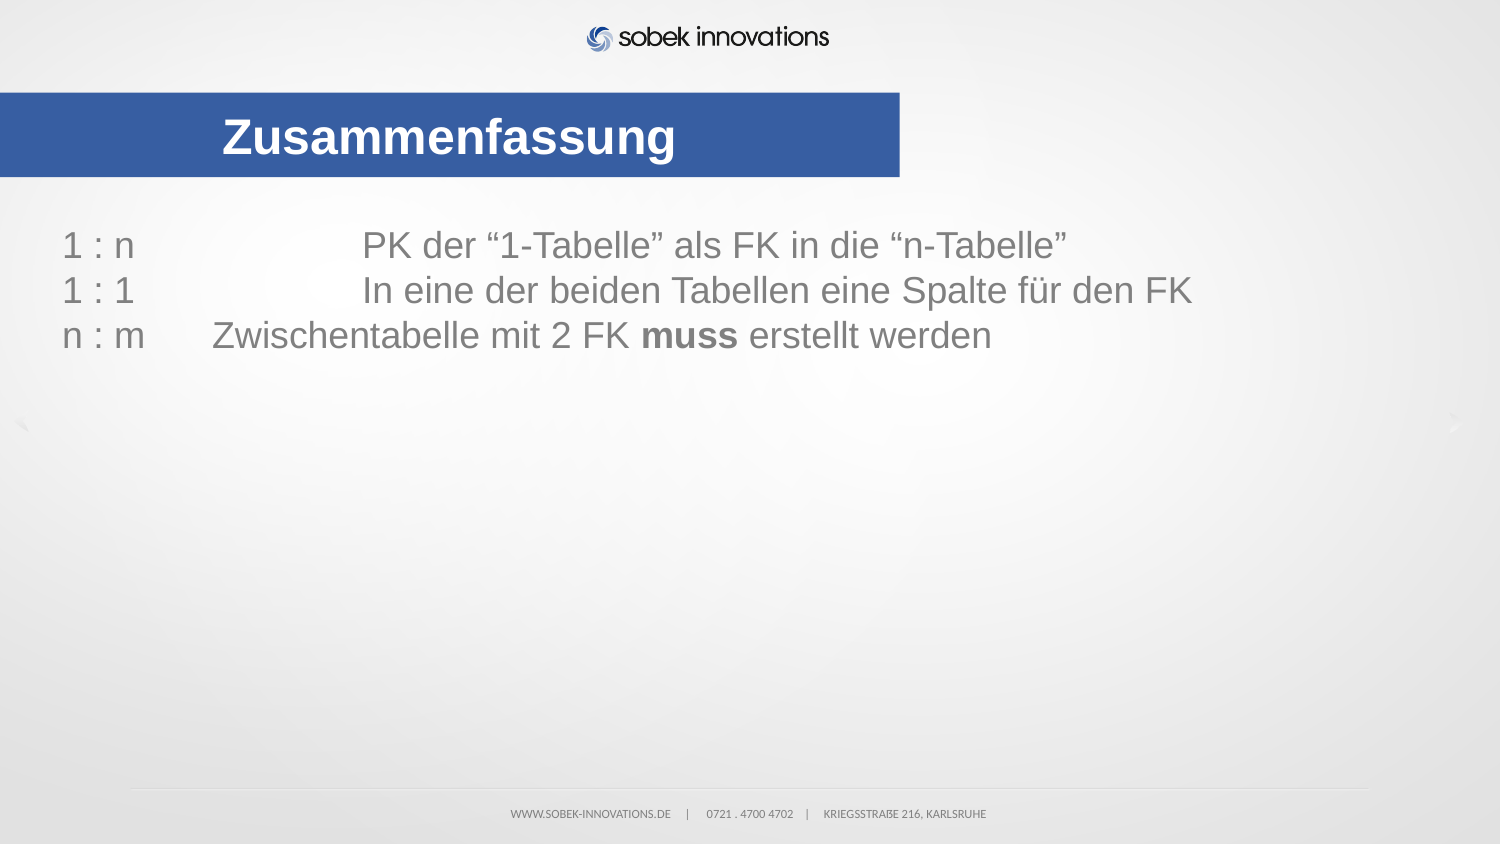

# Zusammenfassung
1 : n		PK der “1-Tabelle” als FK in die “n-Tabelle”
1 : 1		In eine der beiden Tabellen eine Spalte für den FK
n : m 	Zwischentabelle mit 2 FK muss erstellt werden